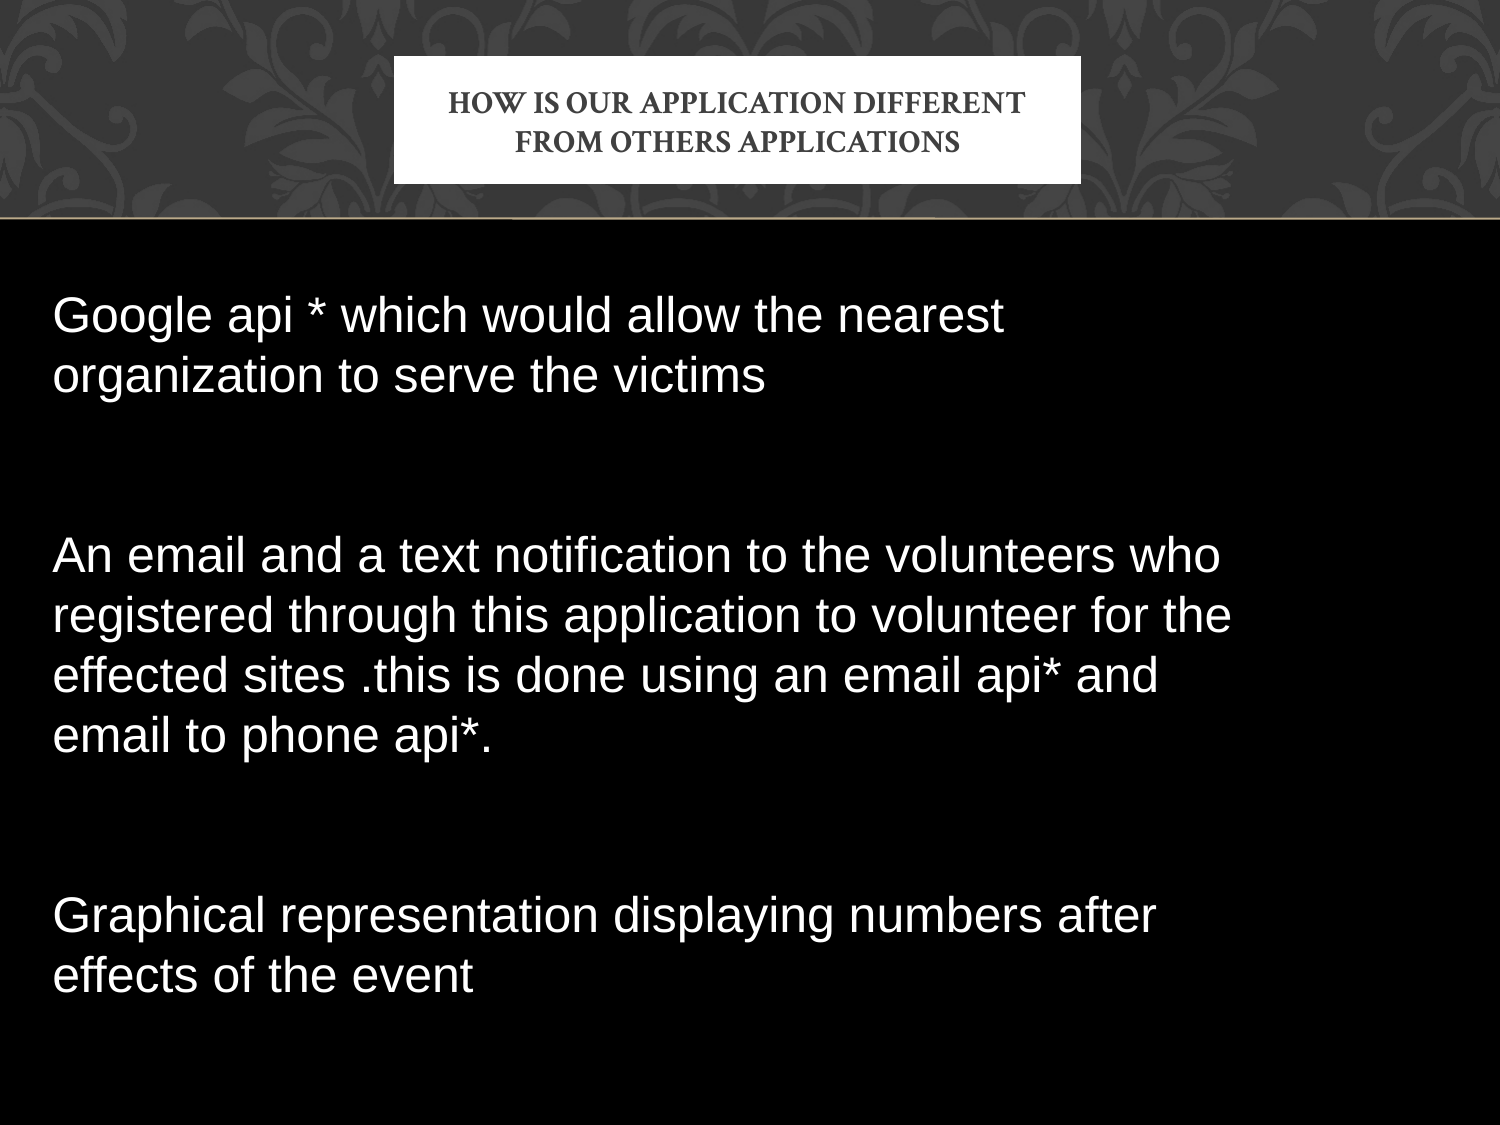

# HOW IS OUR APPLICATION DIFFERENT FROM OTHERS APPLICATIONS
Google api * which would allow the nearest organization to serve the victims
An email and a text notification to the volunteers who registered through this application to volunteer for the effected sites .this is done using an email api* and email to phone api*.

Graphical representation displaying numbers after effects of the event